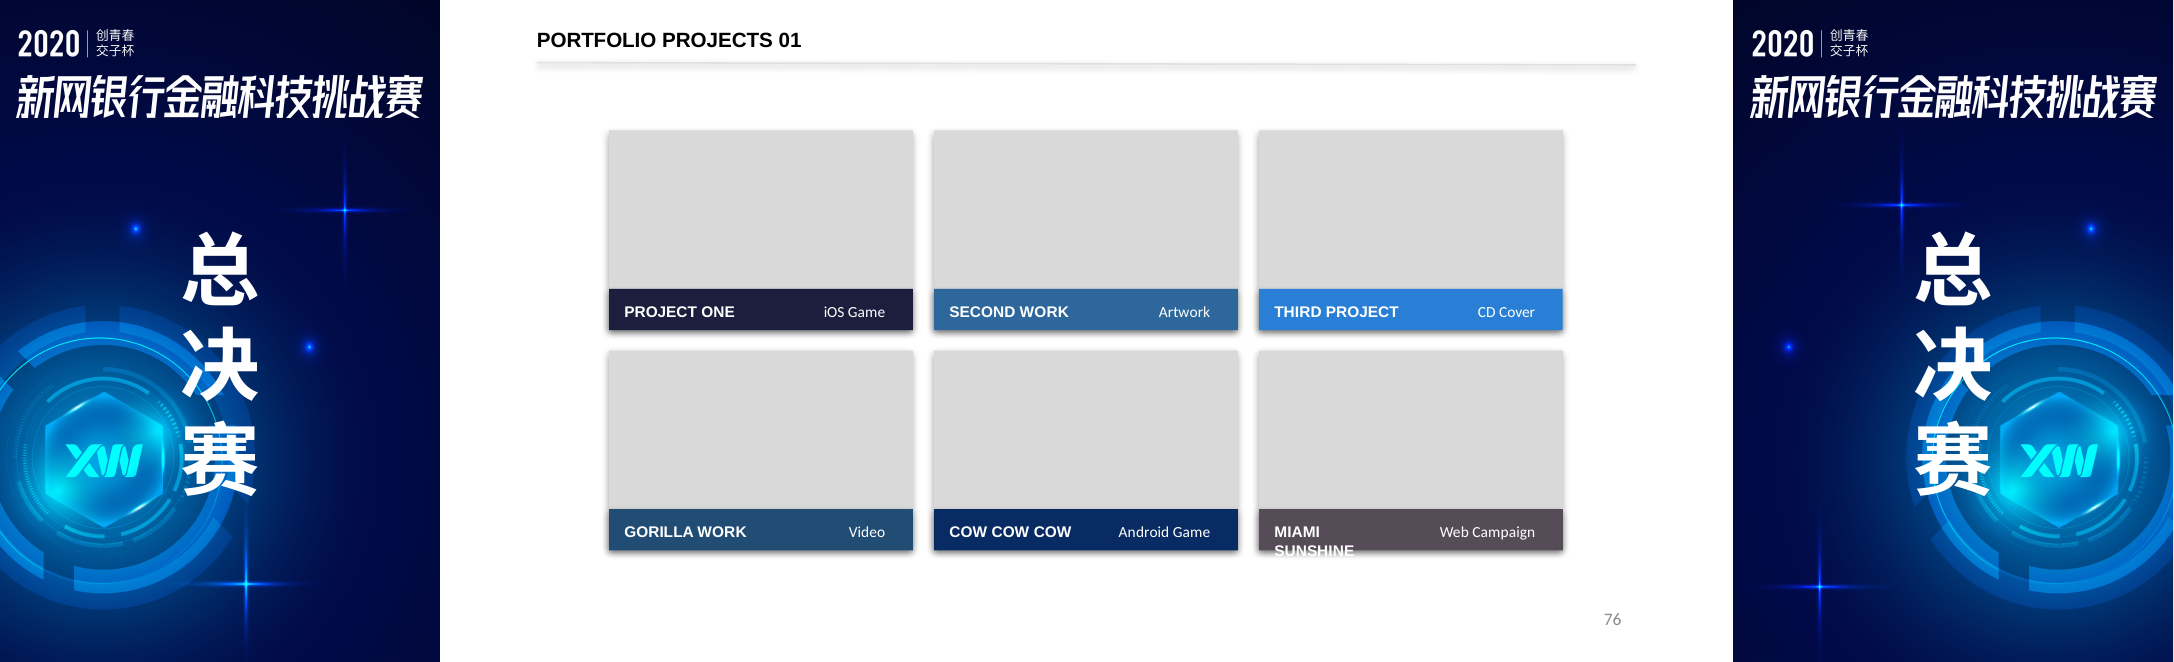

# PORTFOLIO PROJECTS 01

THIRD PROJECT
PROJECT ONE
iOS Game
SECOND WORK
Artwork
CD Cover

GORILLA WORK
Video
COW COW COW
Android Game
MIAMI SUNSHINE
Web Campaign
76